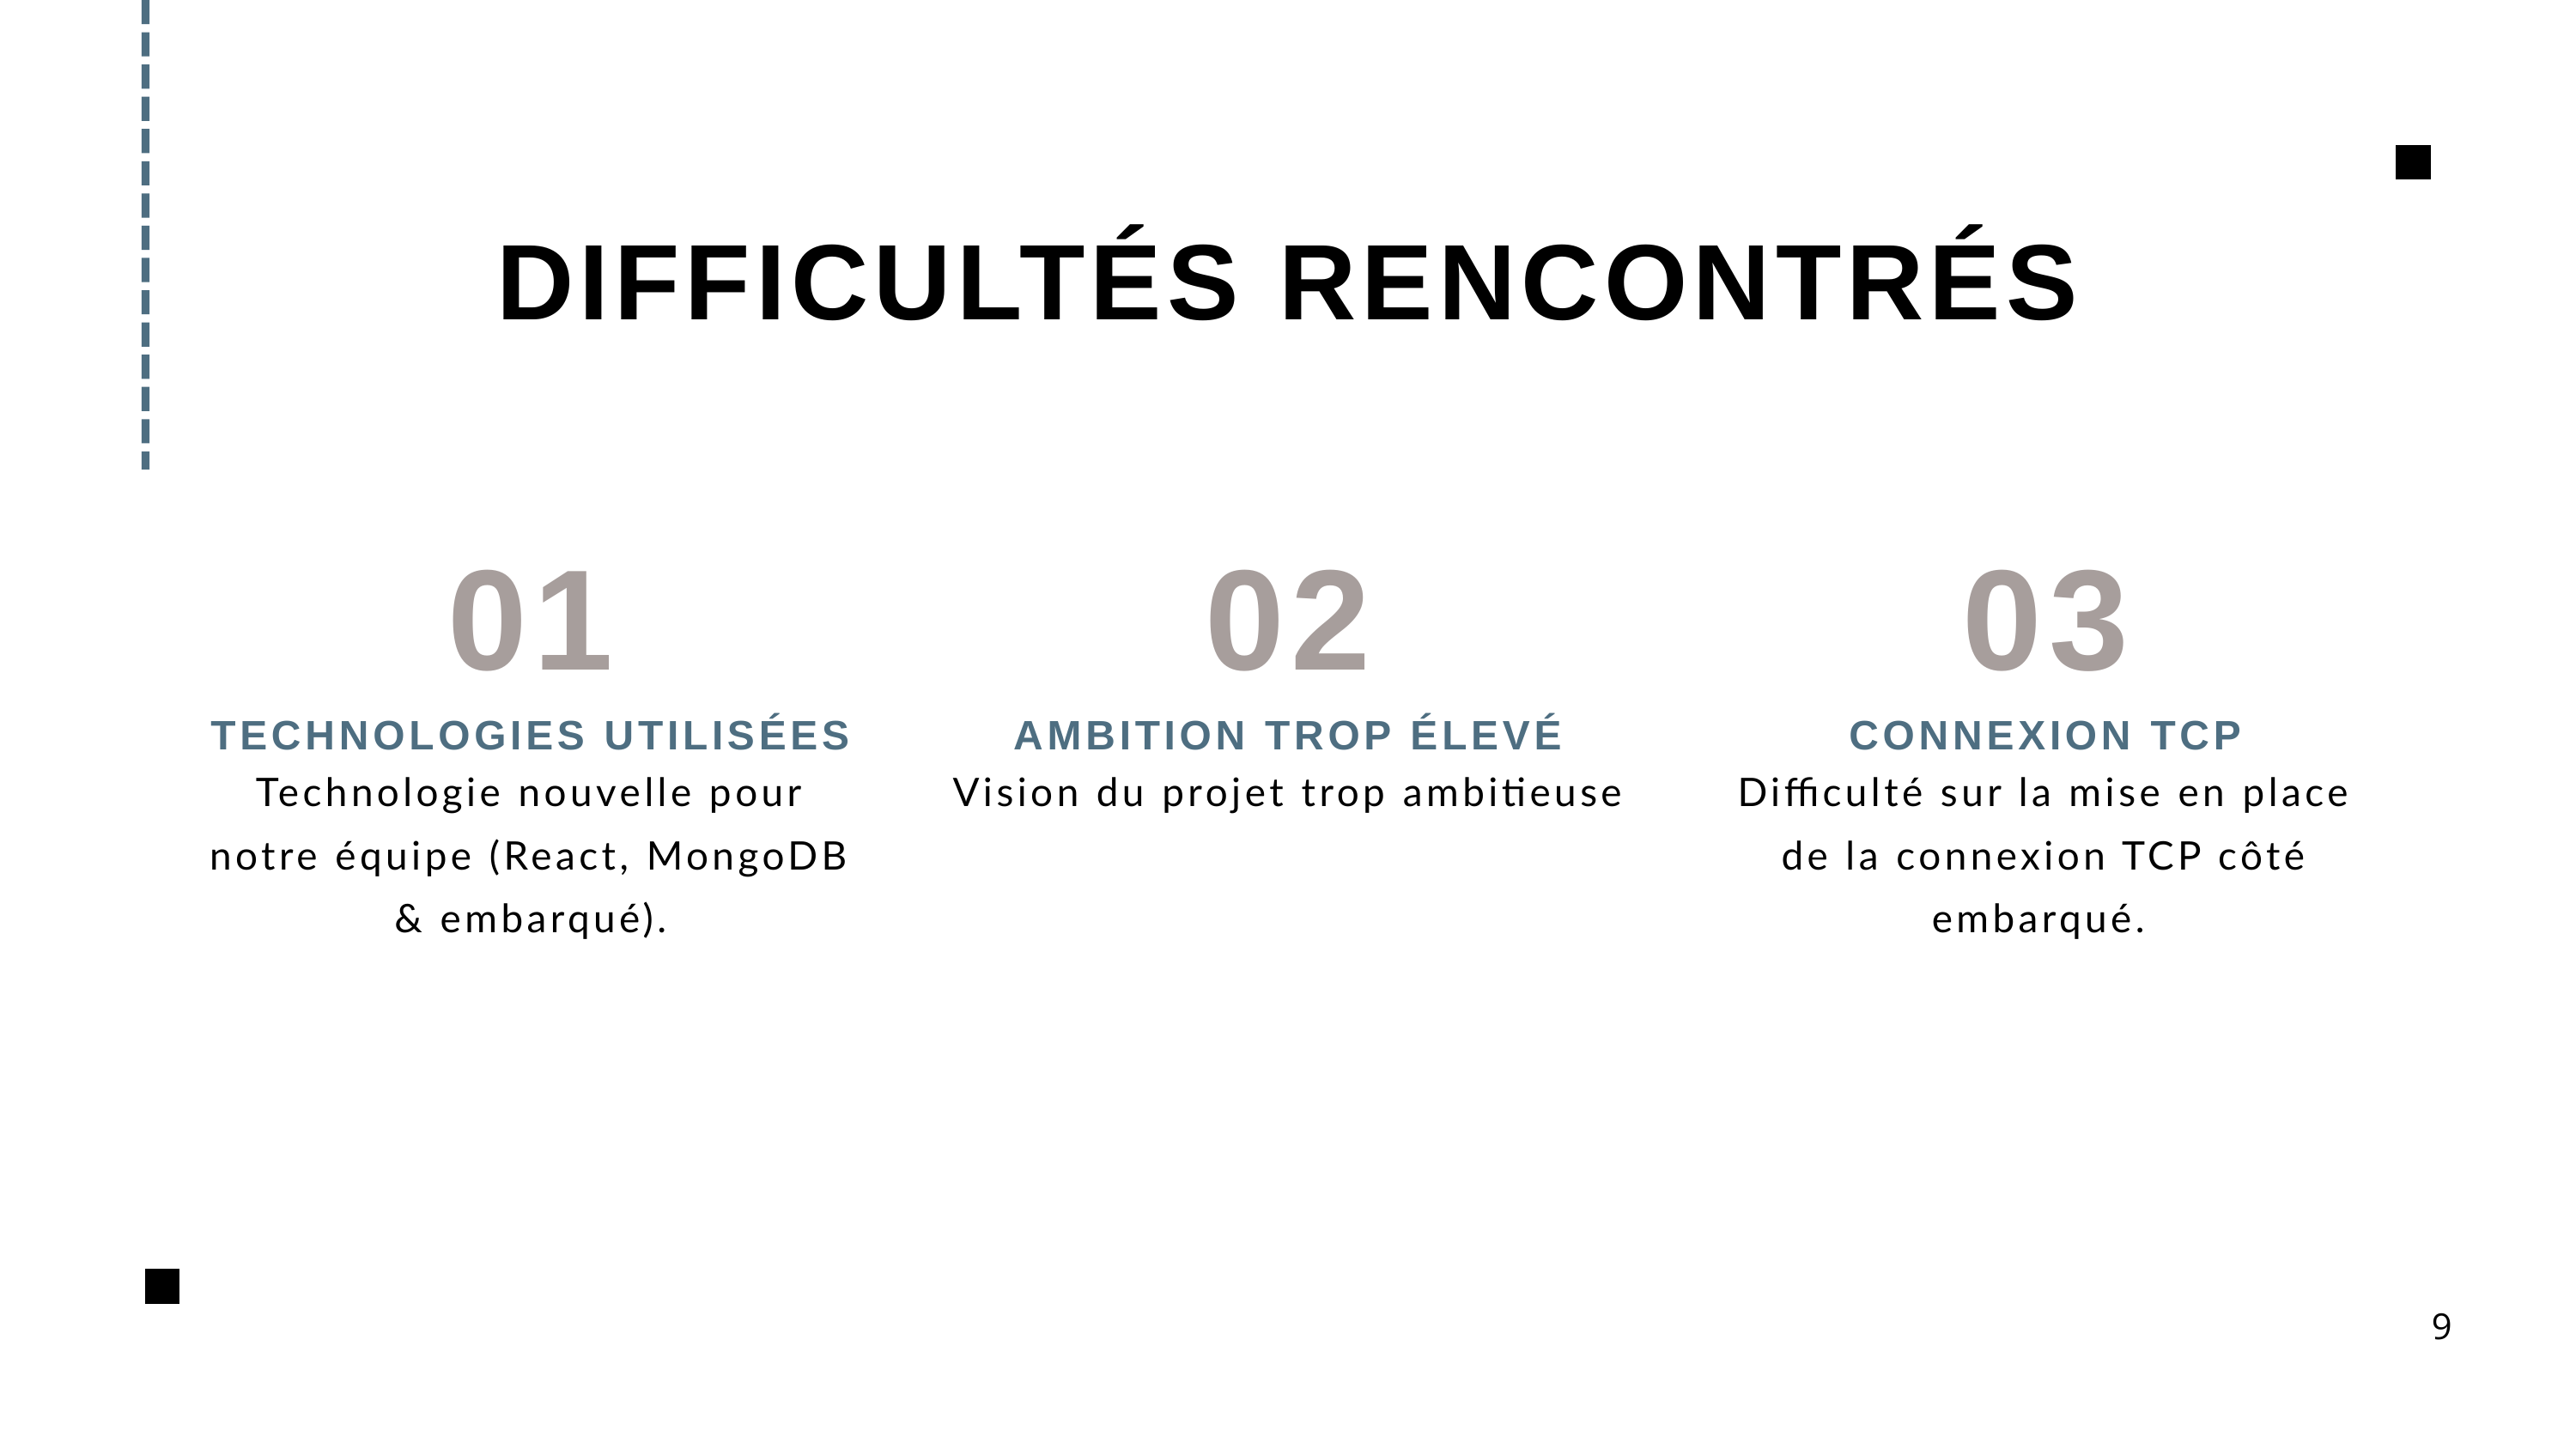

DIFFICULTÉS RENCONTRÉS
01
02
03
TECHNOLOGIES UTILISÉES
AMBITION TROP ÉLEVÉ
CONNEXION TCP
Technologie nouvelle pour notre équipe (React, MongoDB & embarqué).
Vision du projet trop ambitieuse
Difficulté sur la mise en place de la connexion TCP côté embarqué.

9